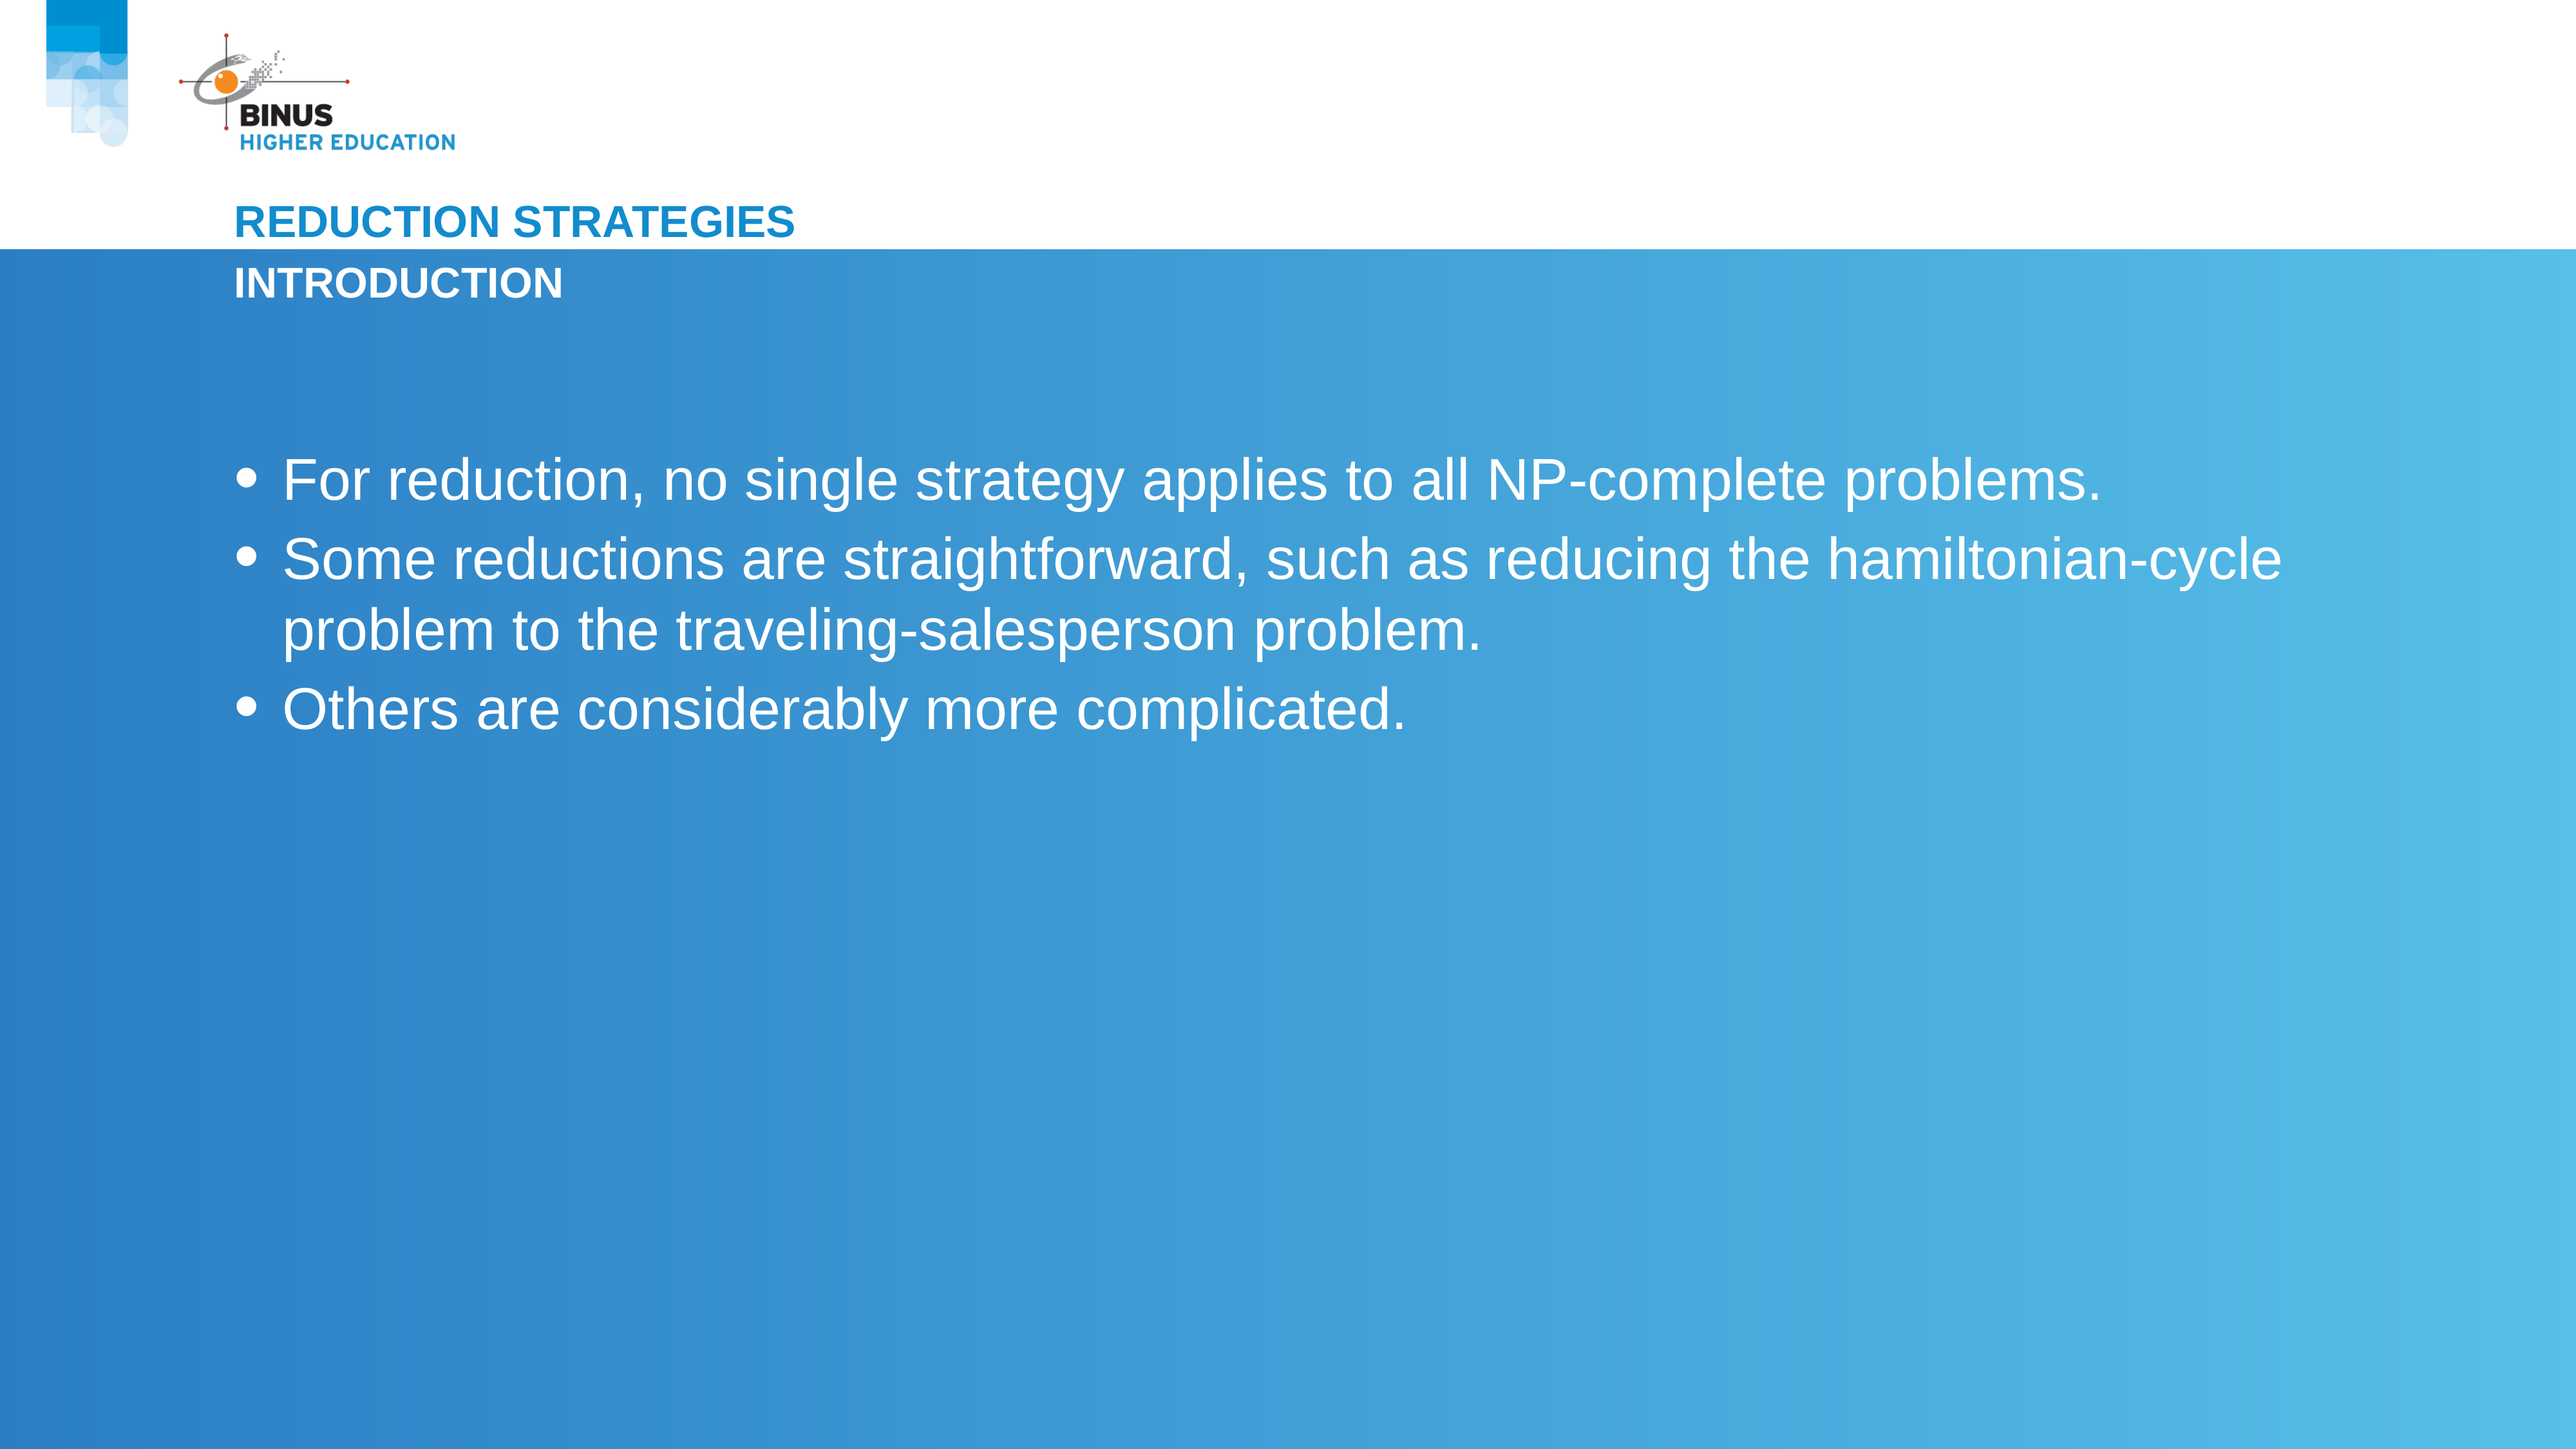

# Reduction Strategies
Introduction
For reduction, no single strategy applies to all NP-complete problems.
Some reductions are straightforward, such as reducing the hamiltonian-cycle problem to the traveling-salesperson problem.
Others are considerably more complicated.